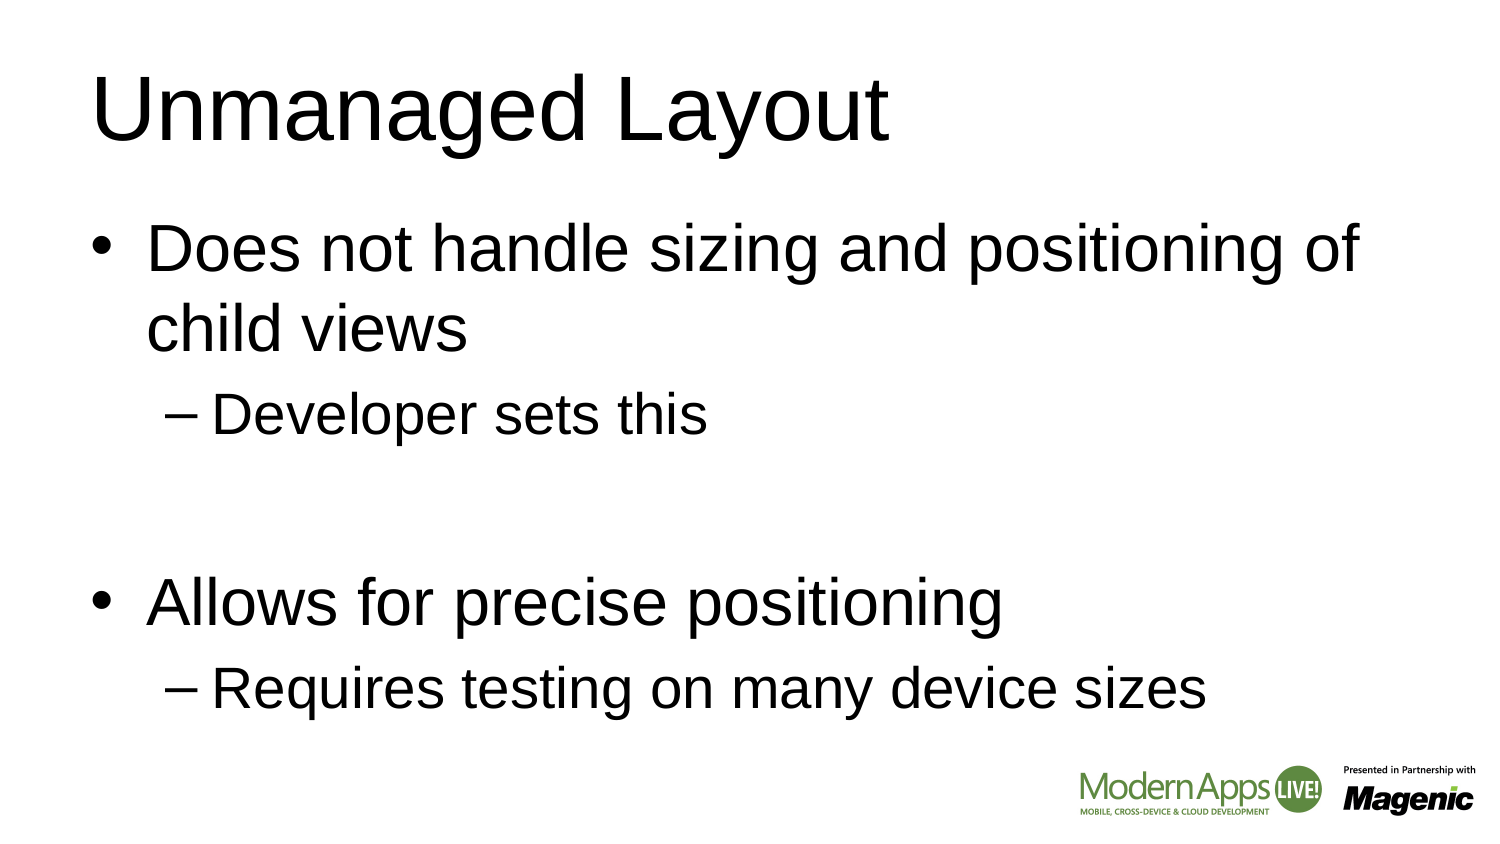

# Unmanaged Layout
Does not handle sizing and positioning of child views
Developer sets this

Allows for precise positioning
Requires testing on many device sizes